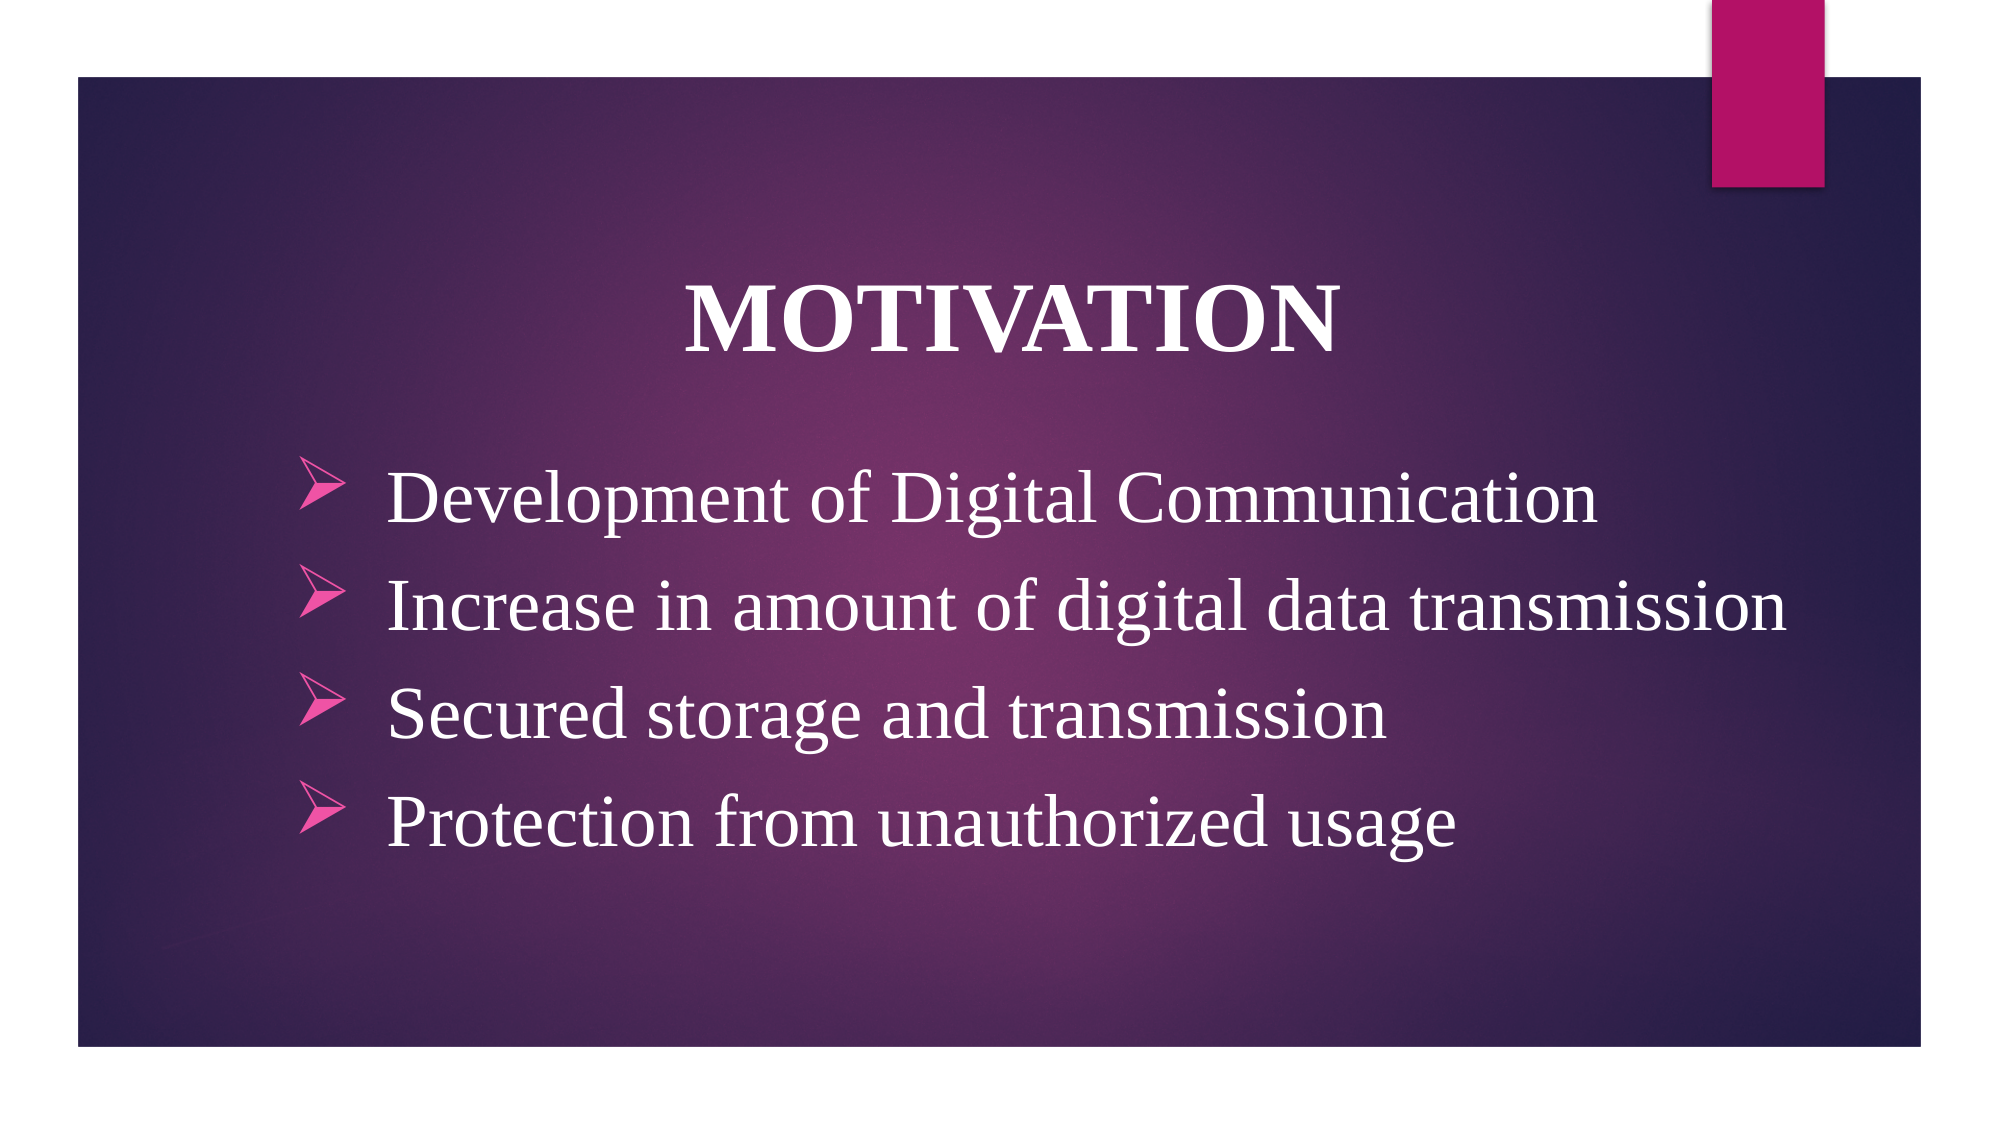

MOTIVATION

Development of Digital Communication
Increase in amount of digital data transmission
Secured storage and transmission
Protection from unauthorized usage